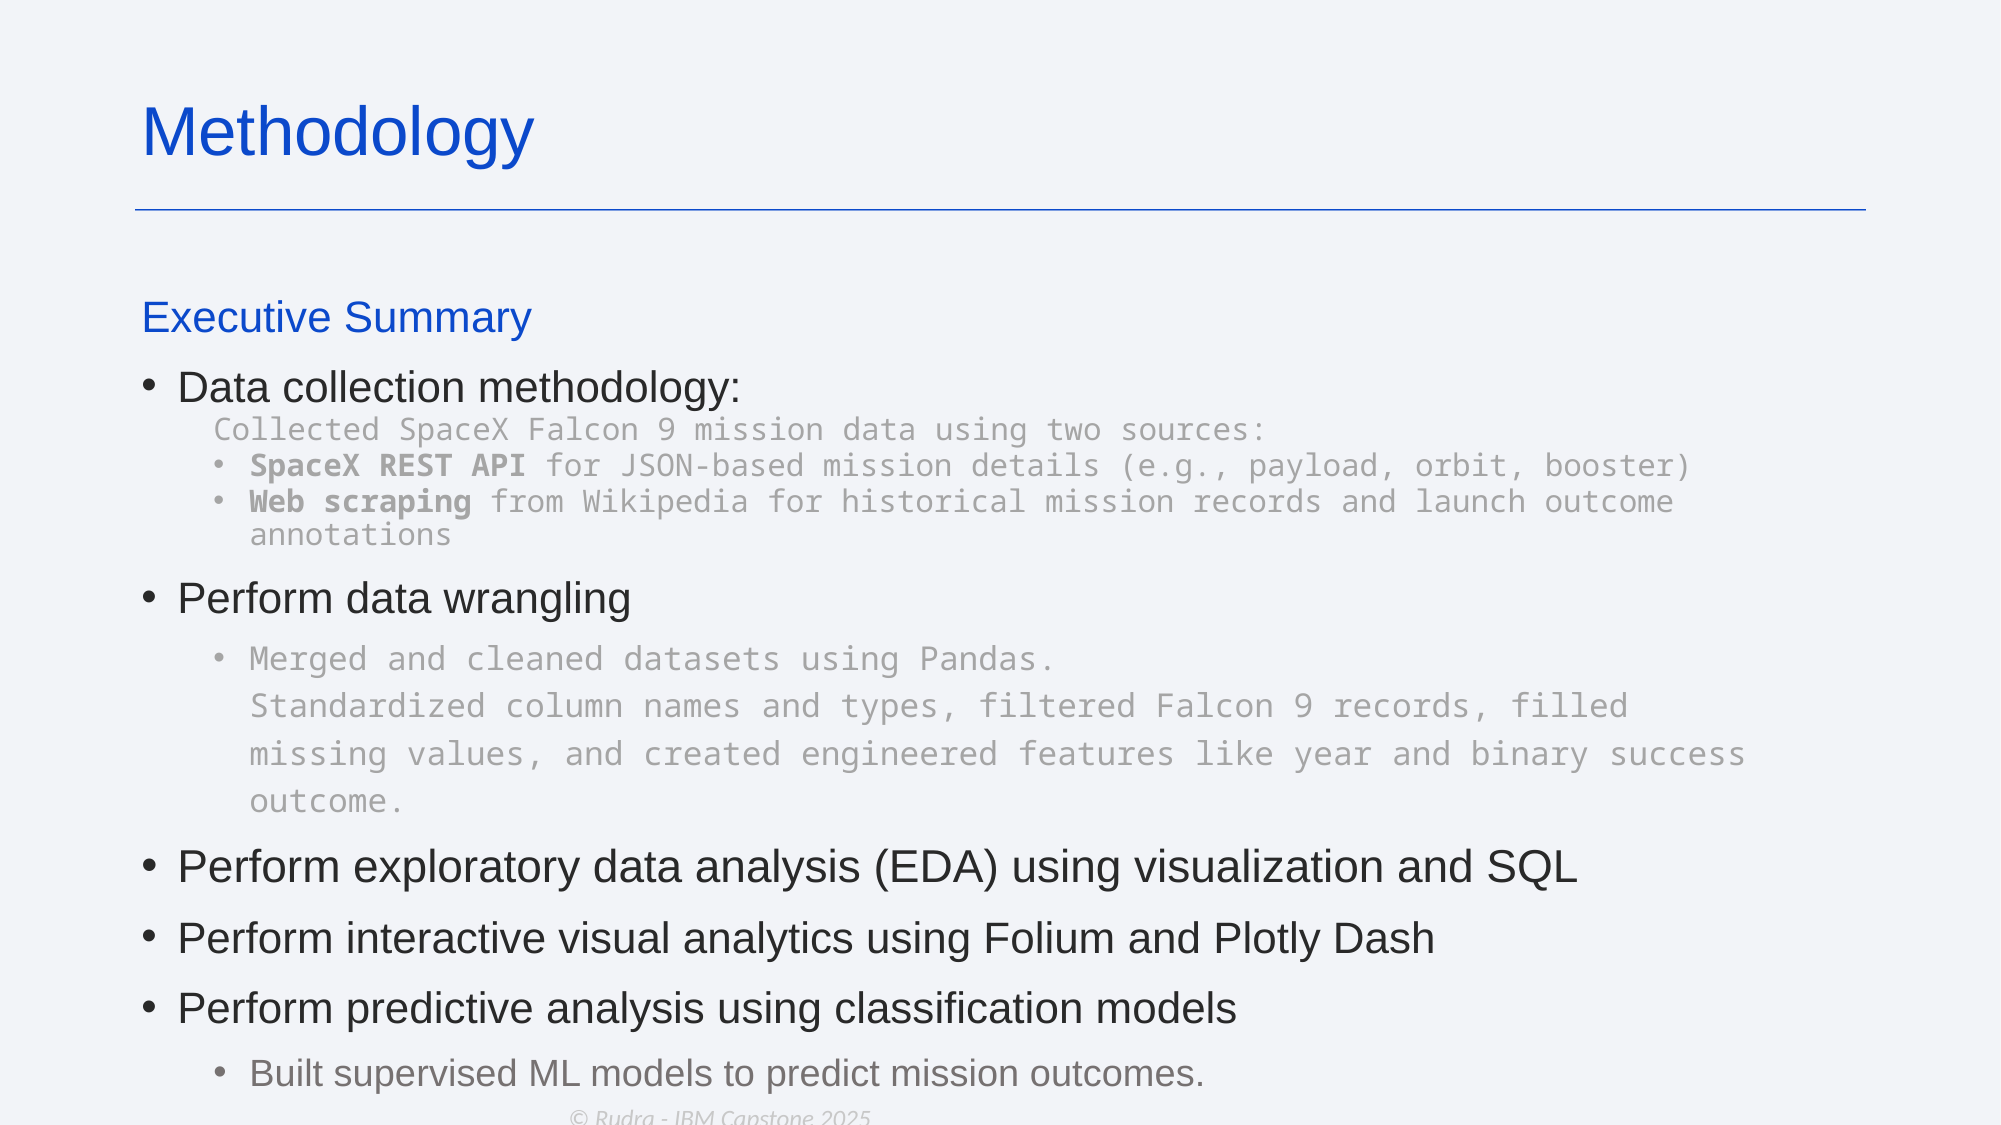

Methodology
Executive Summary
Data collection methodology:
Collected SpaceX Falcon 9 mission data using two sources:
SpaceX REST API for JSON-based mission details (e.g., payload, orbit, booster)
Web scraping from Wikipedia for historical mission records and launch outcome annotations
Perform data wrangling
Merged and cleaned datasets using Pandas.
Standardized column names and types, filtered Falcon 9 records, filled missing values, and created engineered features like year and binary success outcome.
Perform exploratory data analysis (EDA) using visualization and SQL
Perform interactive visual analytics using Folium and Plotly Dash
Perform predictive analysis using classification models
Built supervised ML models to predict mission outcomes.

© Rudra - IBM Capstone 2025